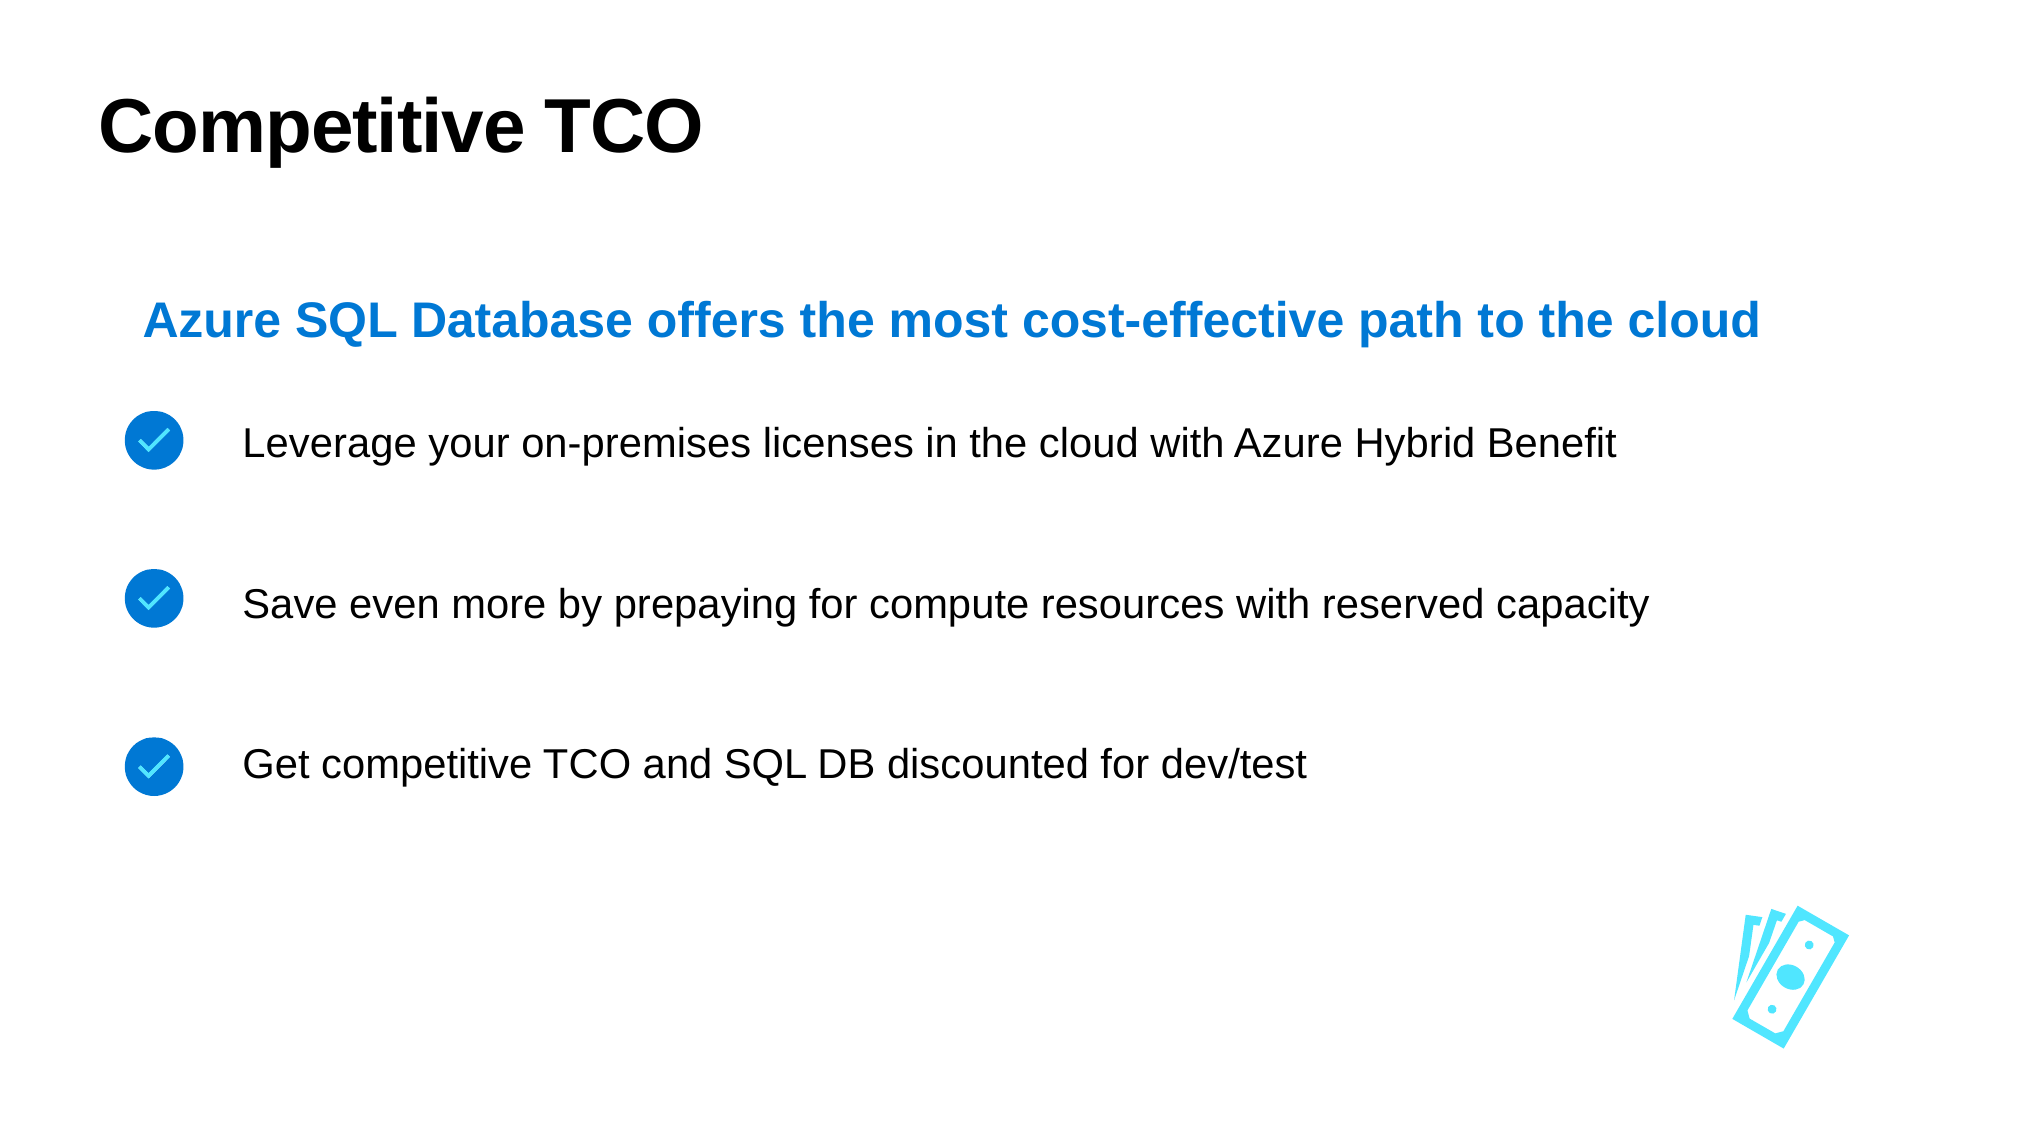

# Competitive TCO
Azure SQL Database offers the most cost-effective path to the cloud
Leverage your on-premises licenses in the cloud with Azure Hybrid Benefit

Save even more by prepaying for compute resources with reserved capacity

Get competitive TCO and SQL DB discounted for dev/test